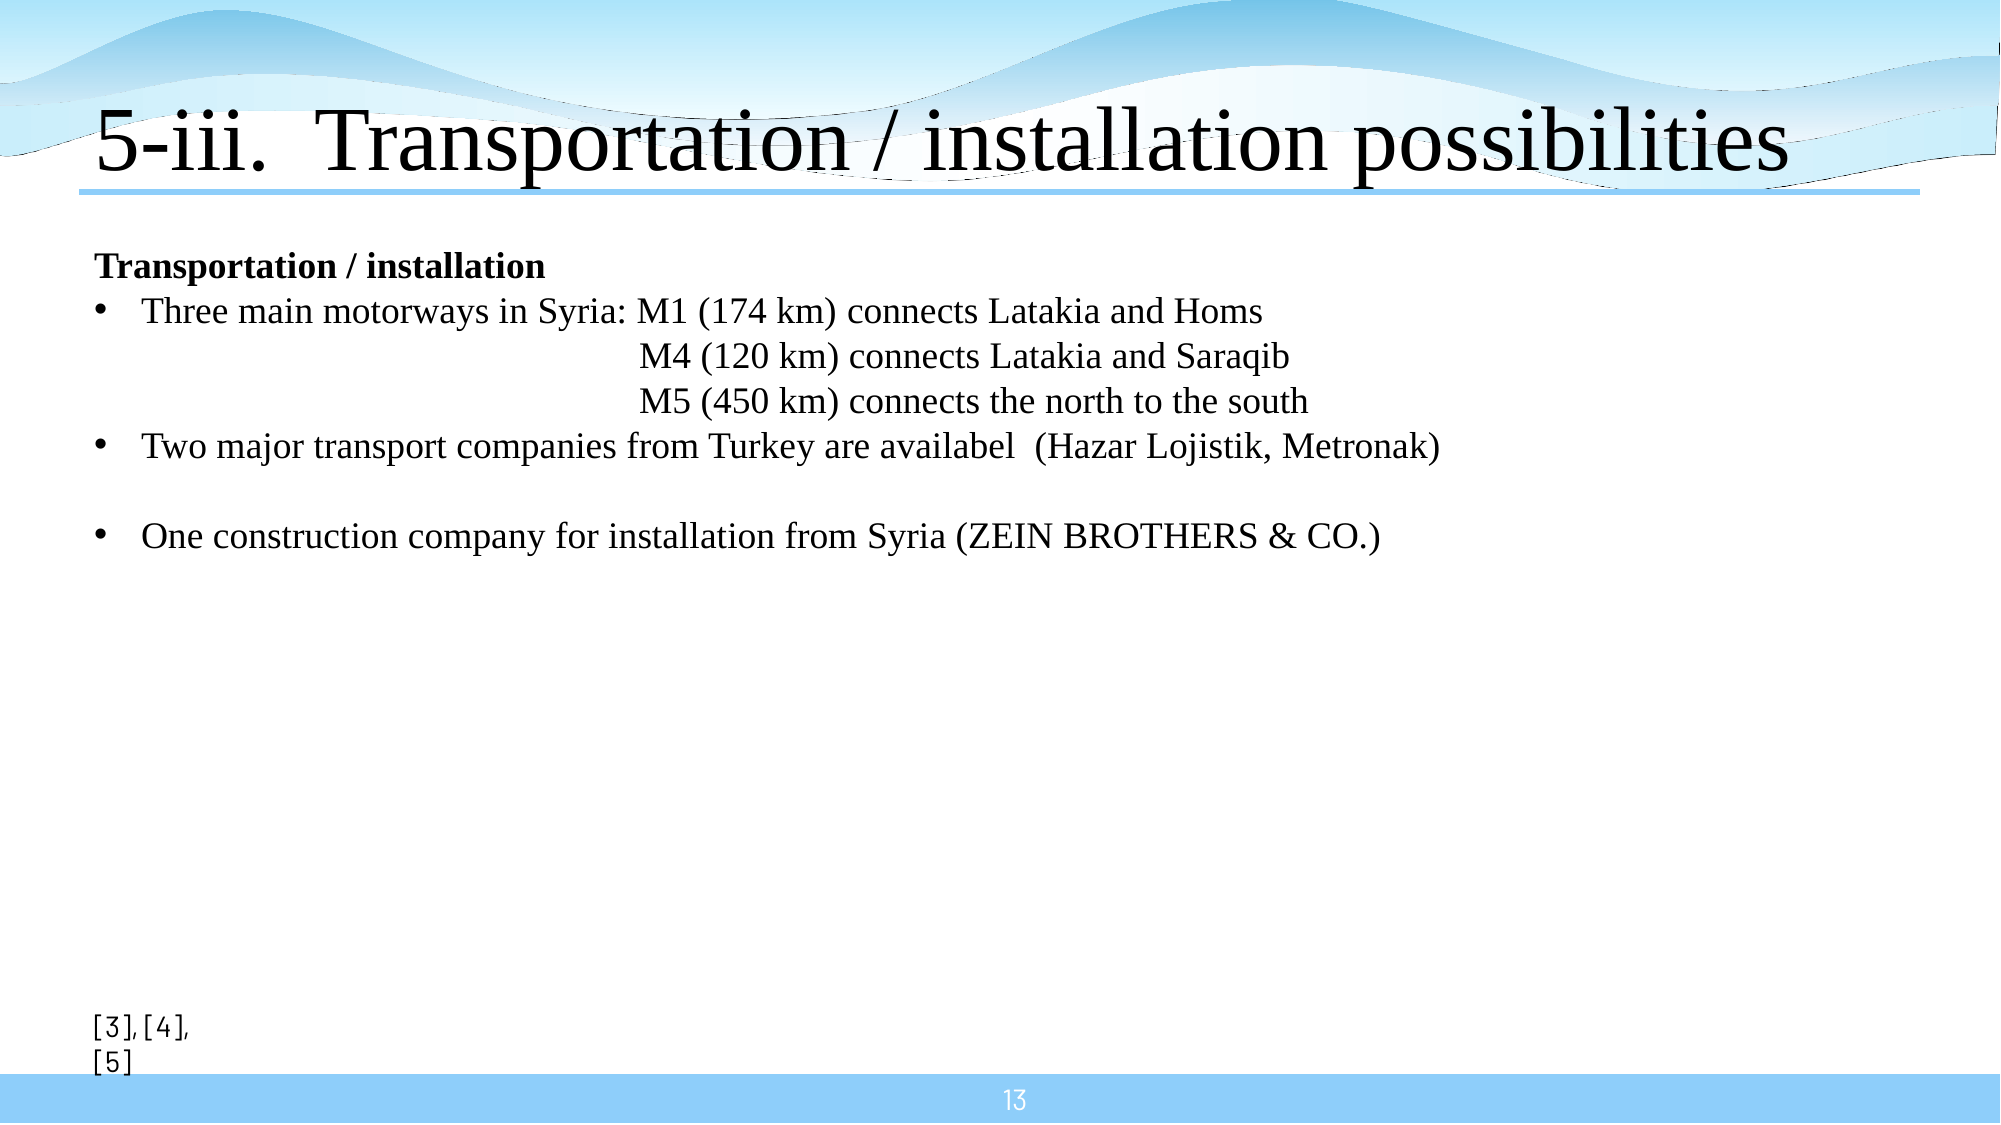

# 5-iii.  Transportation / installation possibilities
Transportation / installation
Three main motorways in Syria: M1 (174 km) connects Latakia and Homs
          M4 (120 km) connects Latakia and Saraqib
          M5 (450 km) connects the north to the south
Two major transport companies from Turkey are availabel  (Hazar Lojistik, Metronak)

One construction company for installation from Syria (ZEIN BROTHERS & CO.)

[3], [4], [5]
13